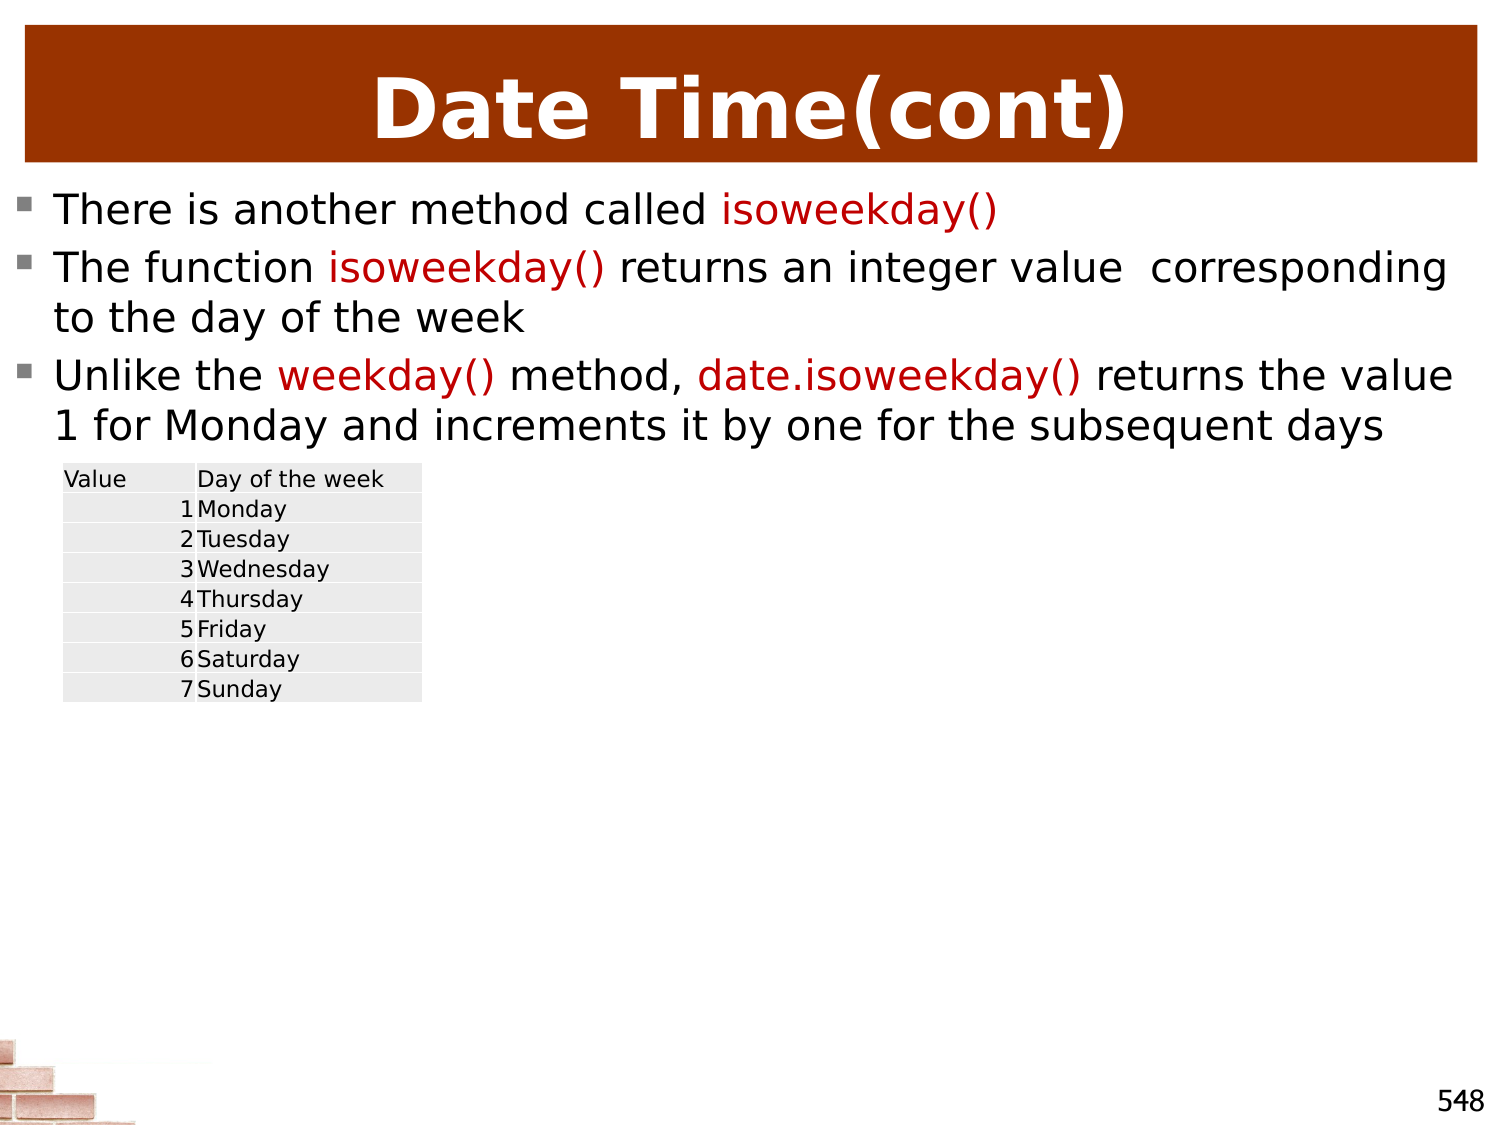

# Date Time(cont)
There is another method called isoweekday()
The function isoweekday() returns an integer value  corresponding to the day of the week
Unlike the weekday() method, date.isoweekday() returns the value 1 for Monday and increments it by one for the subsequent days

| Value | Day of the week |
| --- | --- |
| 1 | Monday |
| 2 | Tuesday |
| 3 | Wednesday |
| 4 | Thursday |
| 5 | Friday |
| 6 | Saturday |
| 7 | Sunday |
548